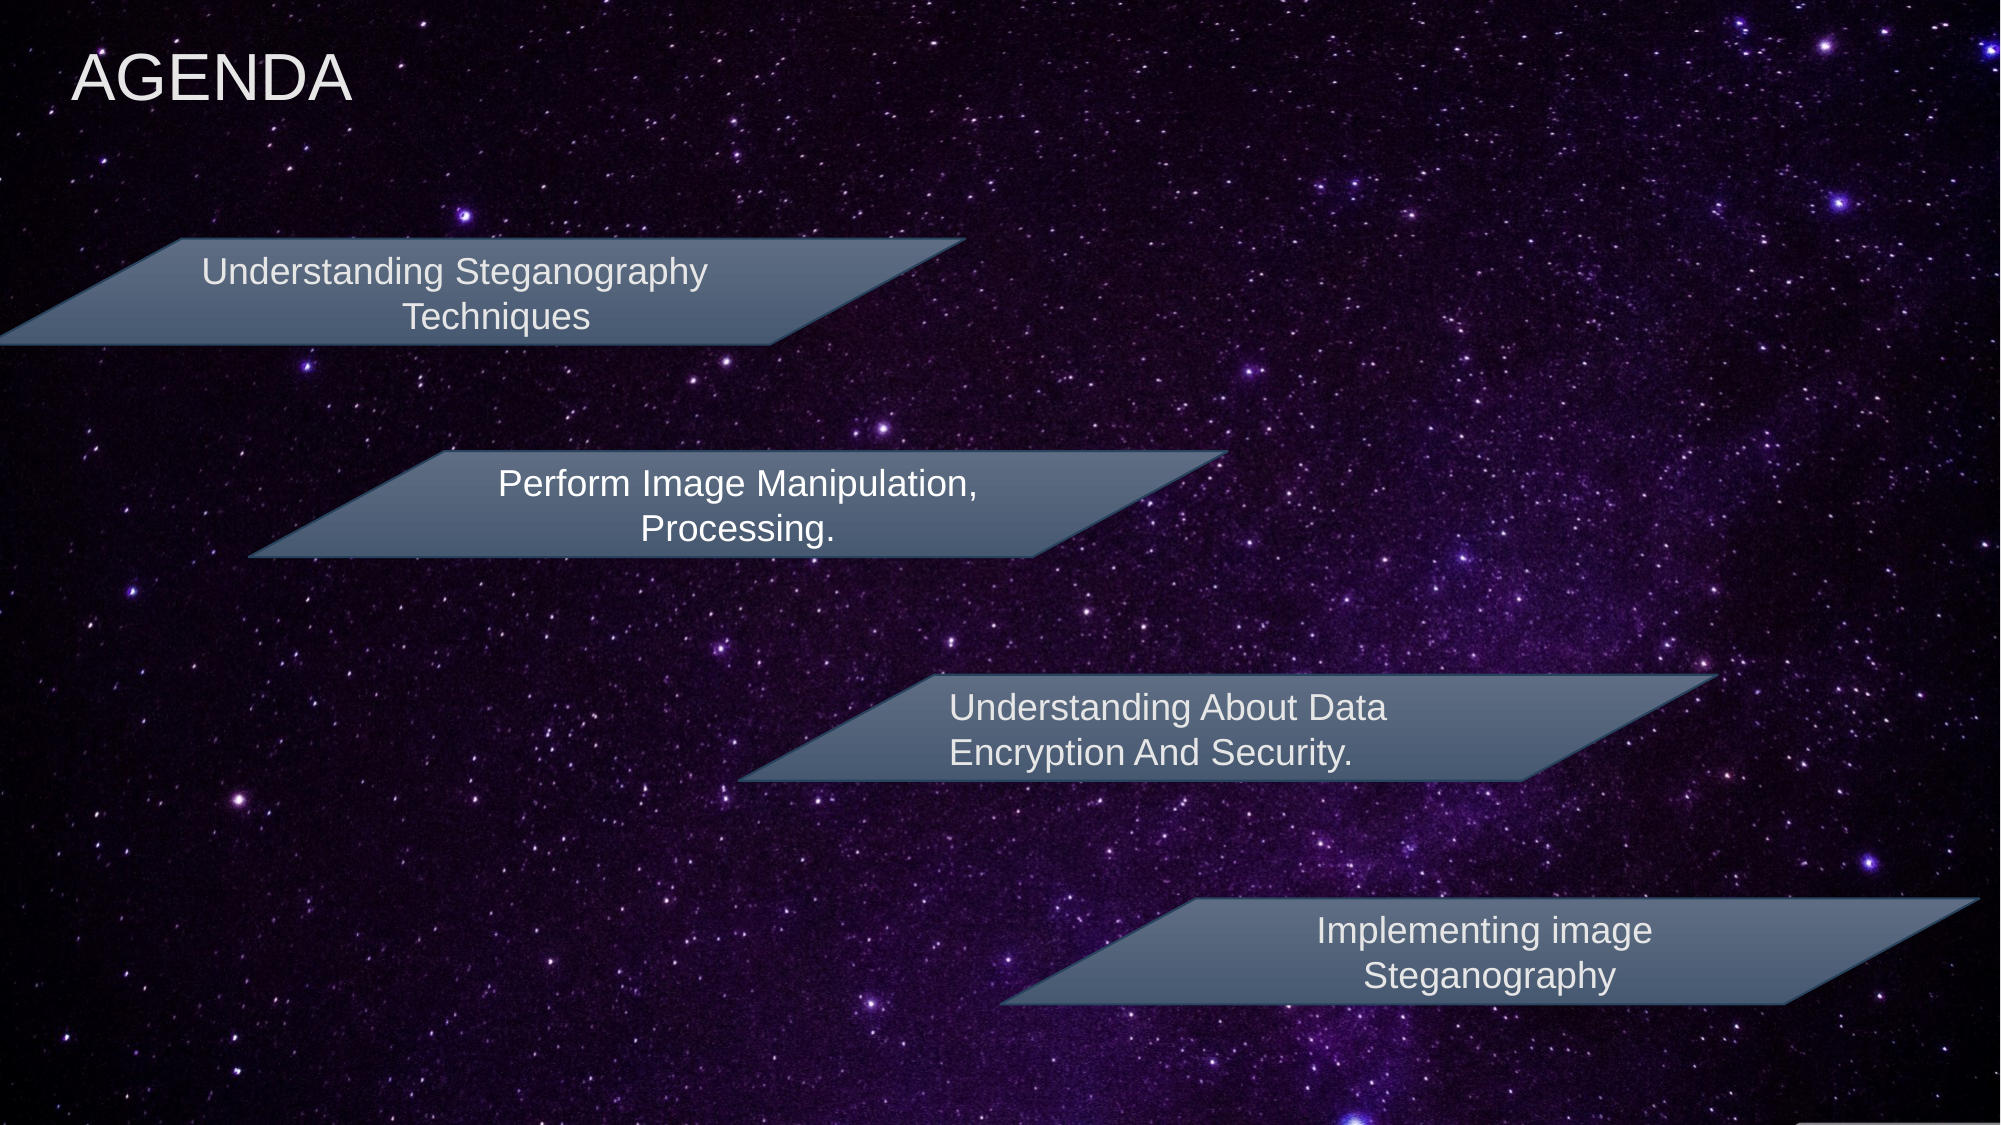

AGENDA
Understanding Steganography         Techniques
Perform Image Manipulation,
Processing.
Understanding About Data Encryption And Security.
Implementing image  Steganography
Implementing Image  Steganography
Understanding Steganography         Techniques